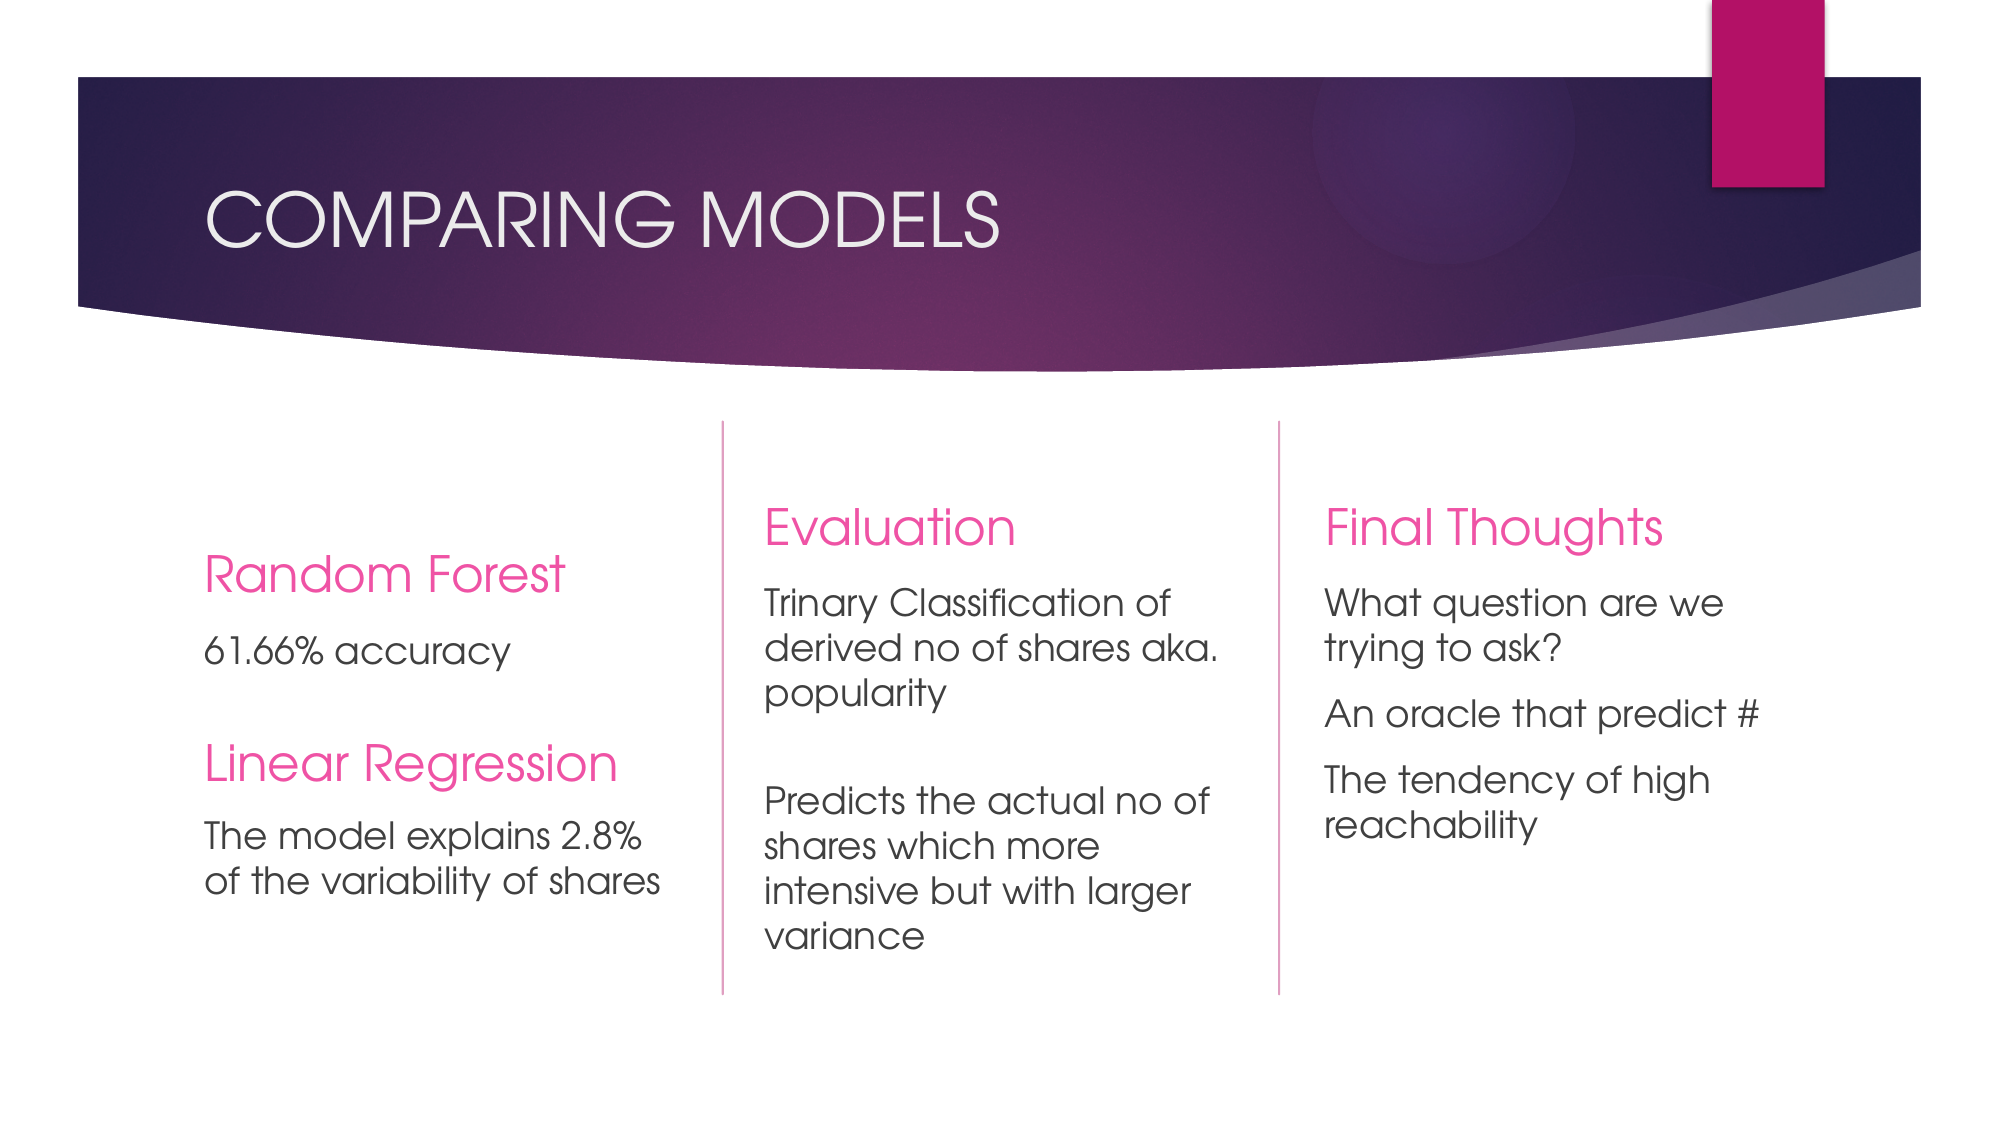

# COMPARING MODELS
Evaluation
Final Thoughts
Random Forest
Trinary Classification of derived no of shares aka. popularity
What question are we trying to ask?
An oracle that predict #
The tendency of high reachability
61.66% accuracy
Linear Regression
Predicts the actual no of shares which more intensive but with larger variance
The model explains 2.8% of the variability of shares